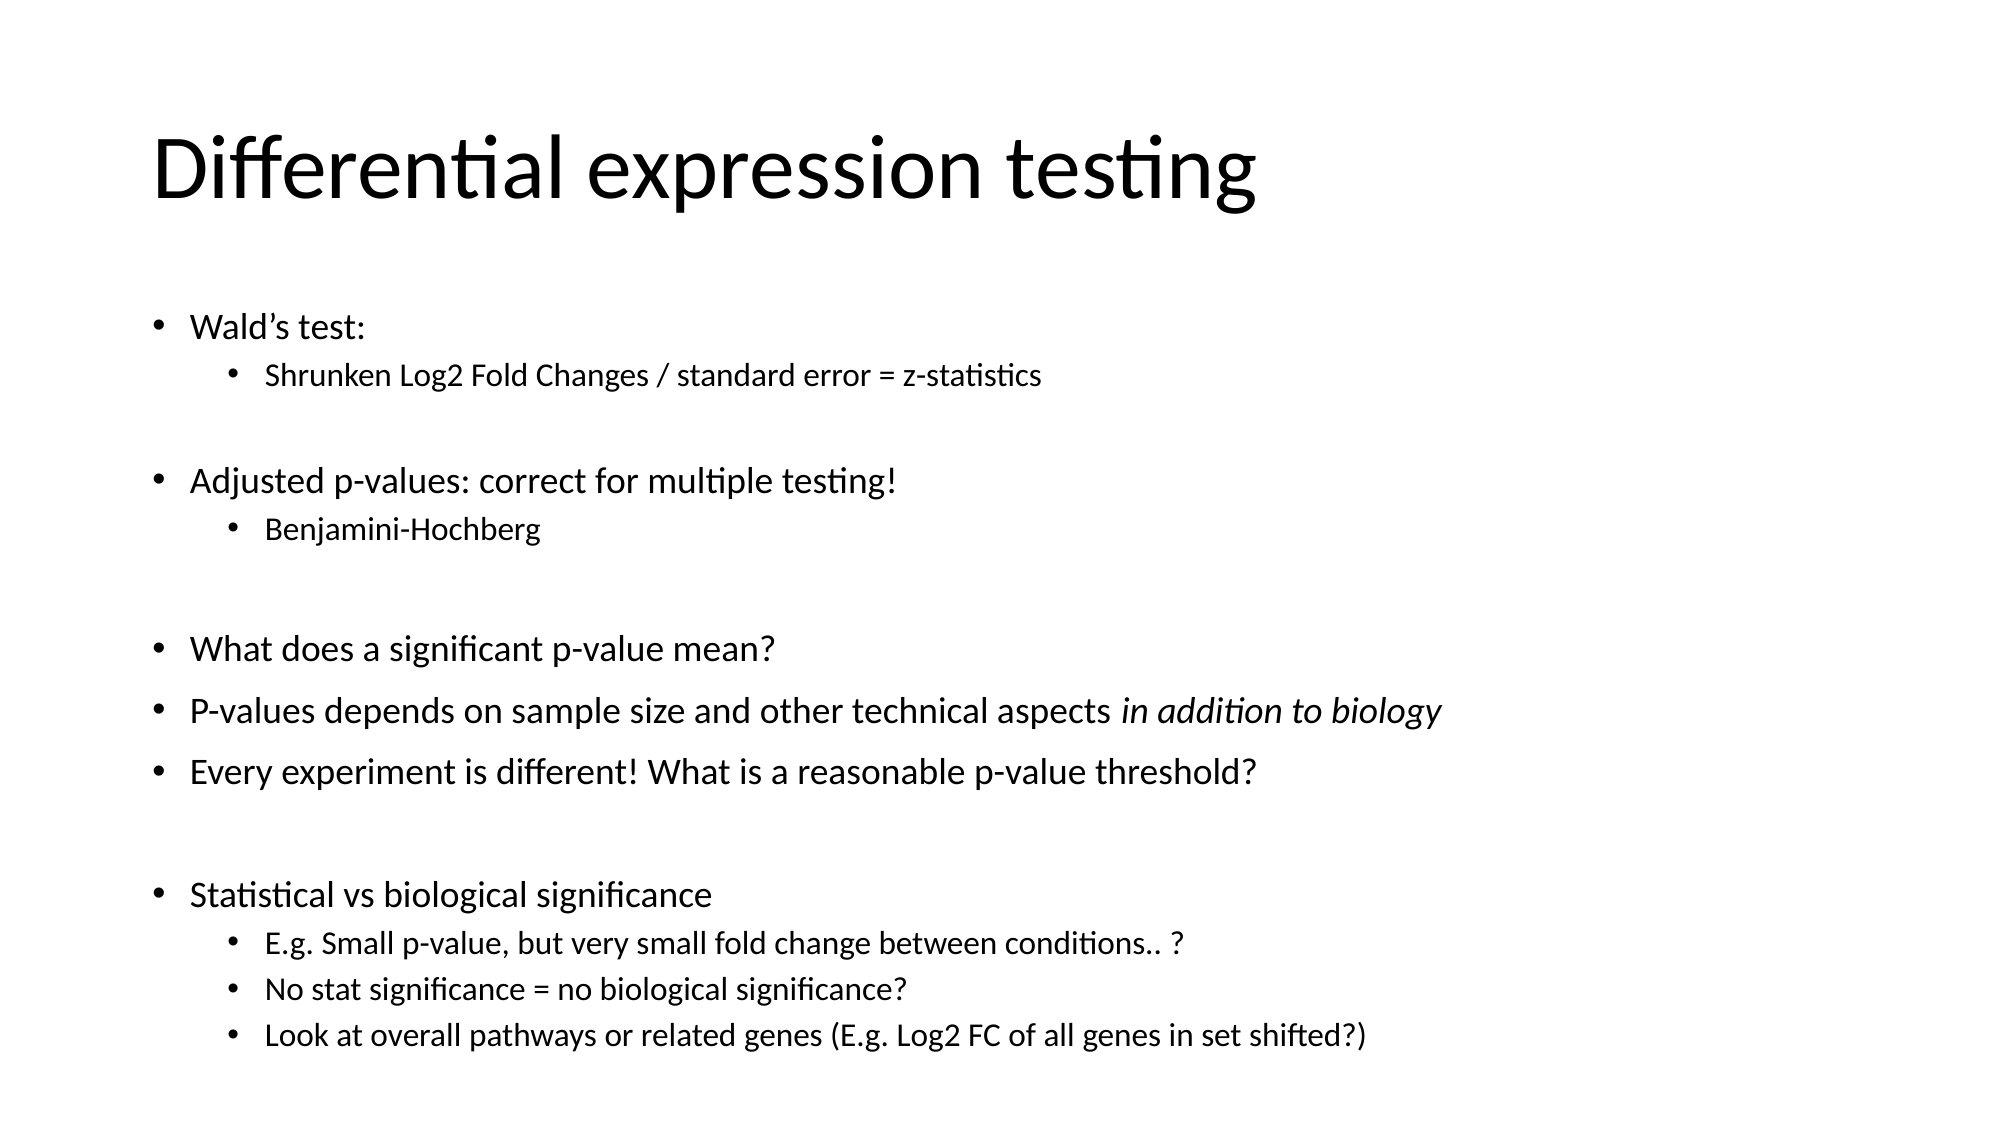

# Differential expression testing
Wald’s test:
Shrunken Log2 Fold Changes / standard error = z-statistics

Adjusted p-values: correct for multiple testing!
Benjamini-Hochberg

What does a significant p-value mean?
P-values depends on sample size and other technical aspects in addition to biology
Every experiment is different! What is a reasonable p-value threshold?

Statistical vs biological significance
E.g. Small p-value, but very small fold change between conditions.. ?
No stat significance = no biological significance?
Look at overall pathways or related genes (E.g. Log2 FC of all genes in set shifted?)